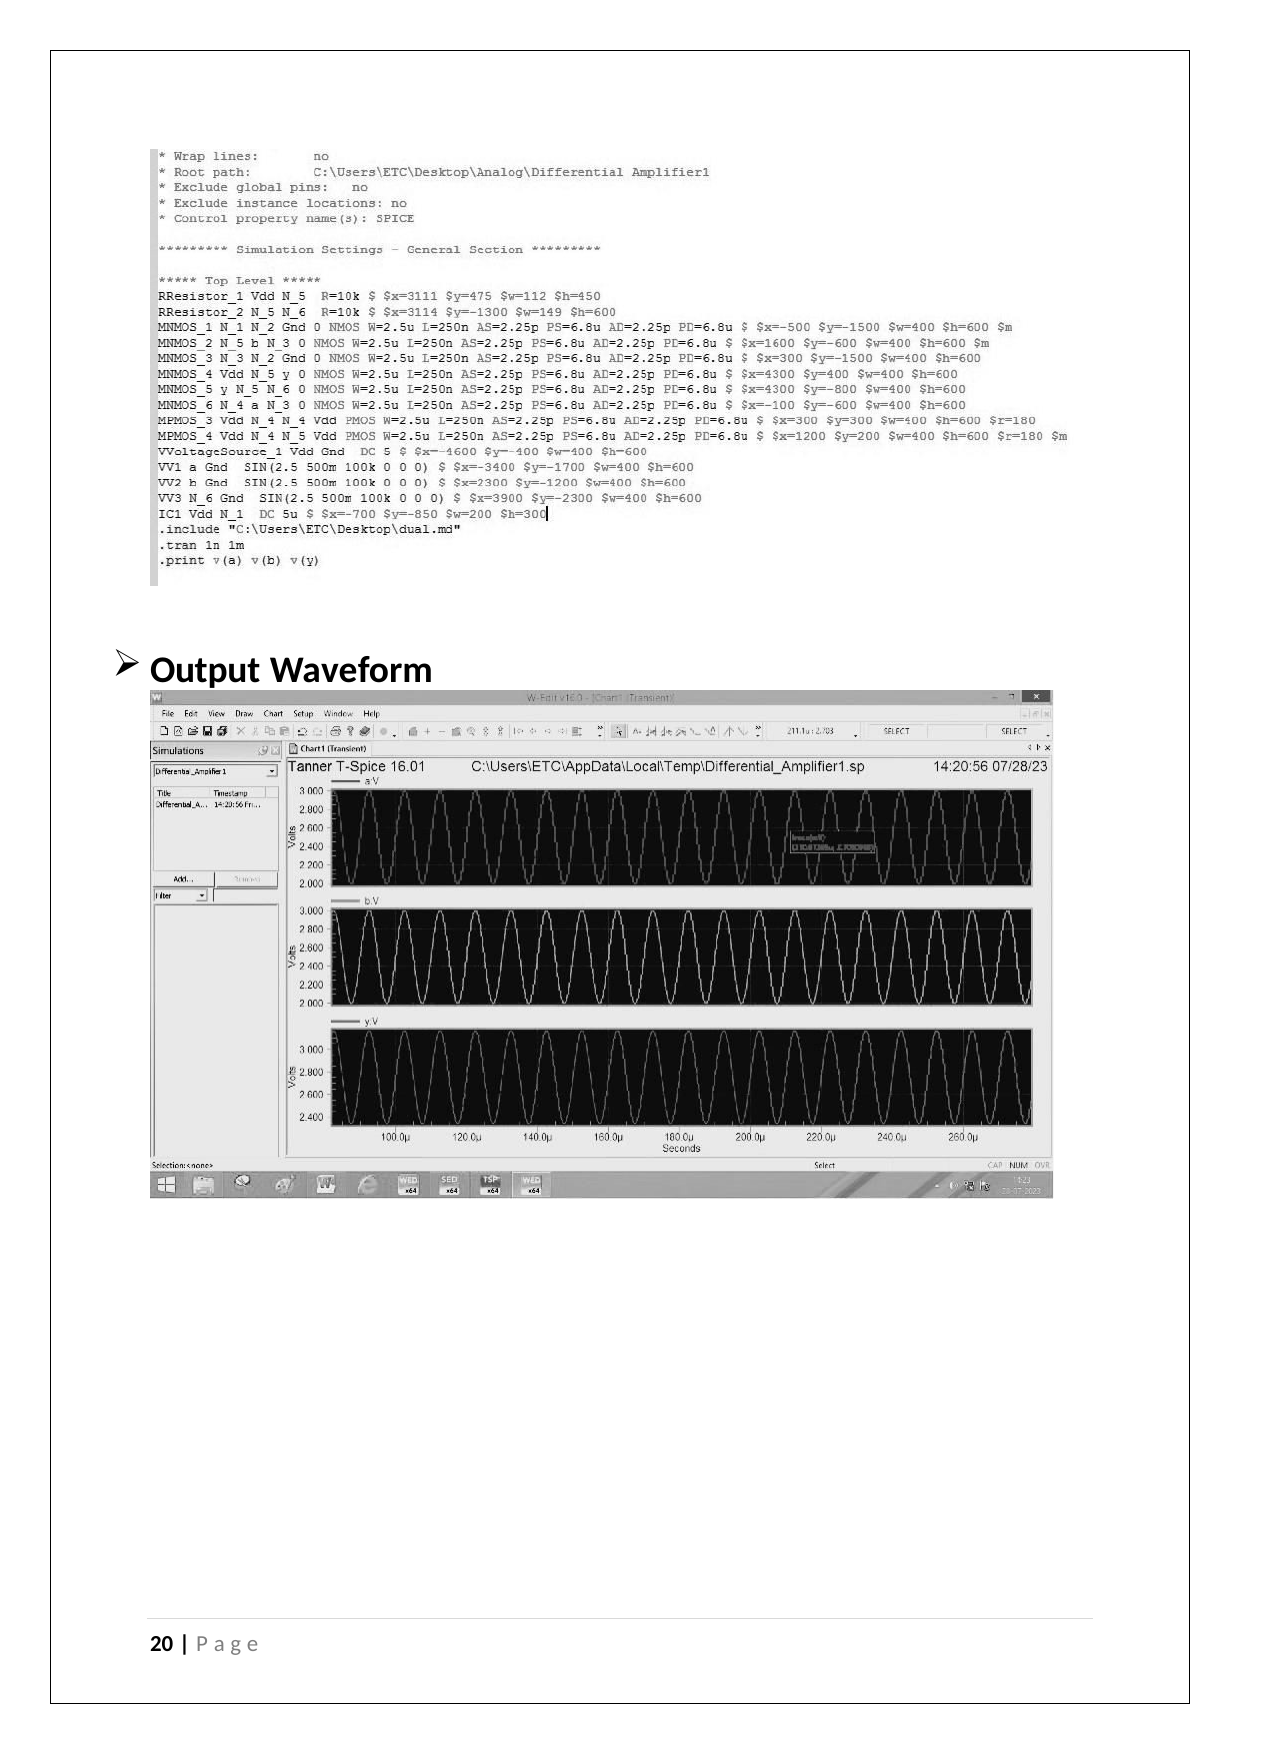

Output Waveform

20 | P a g e